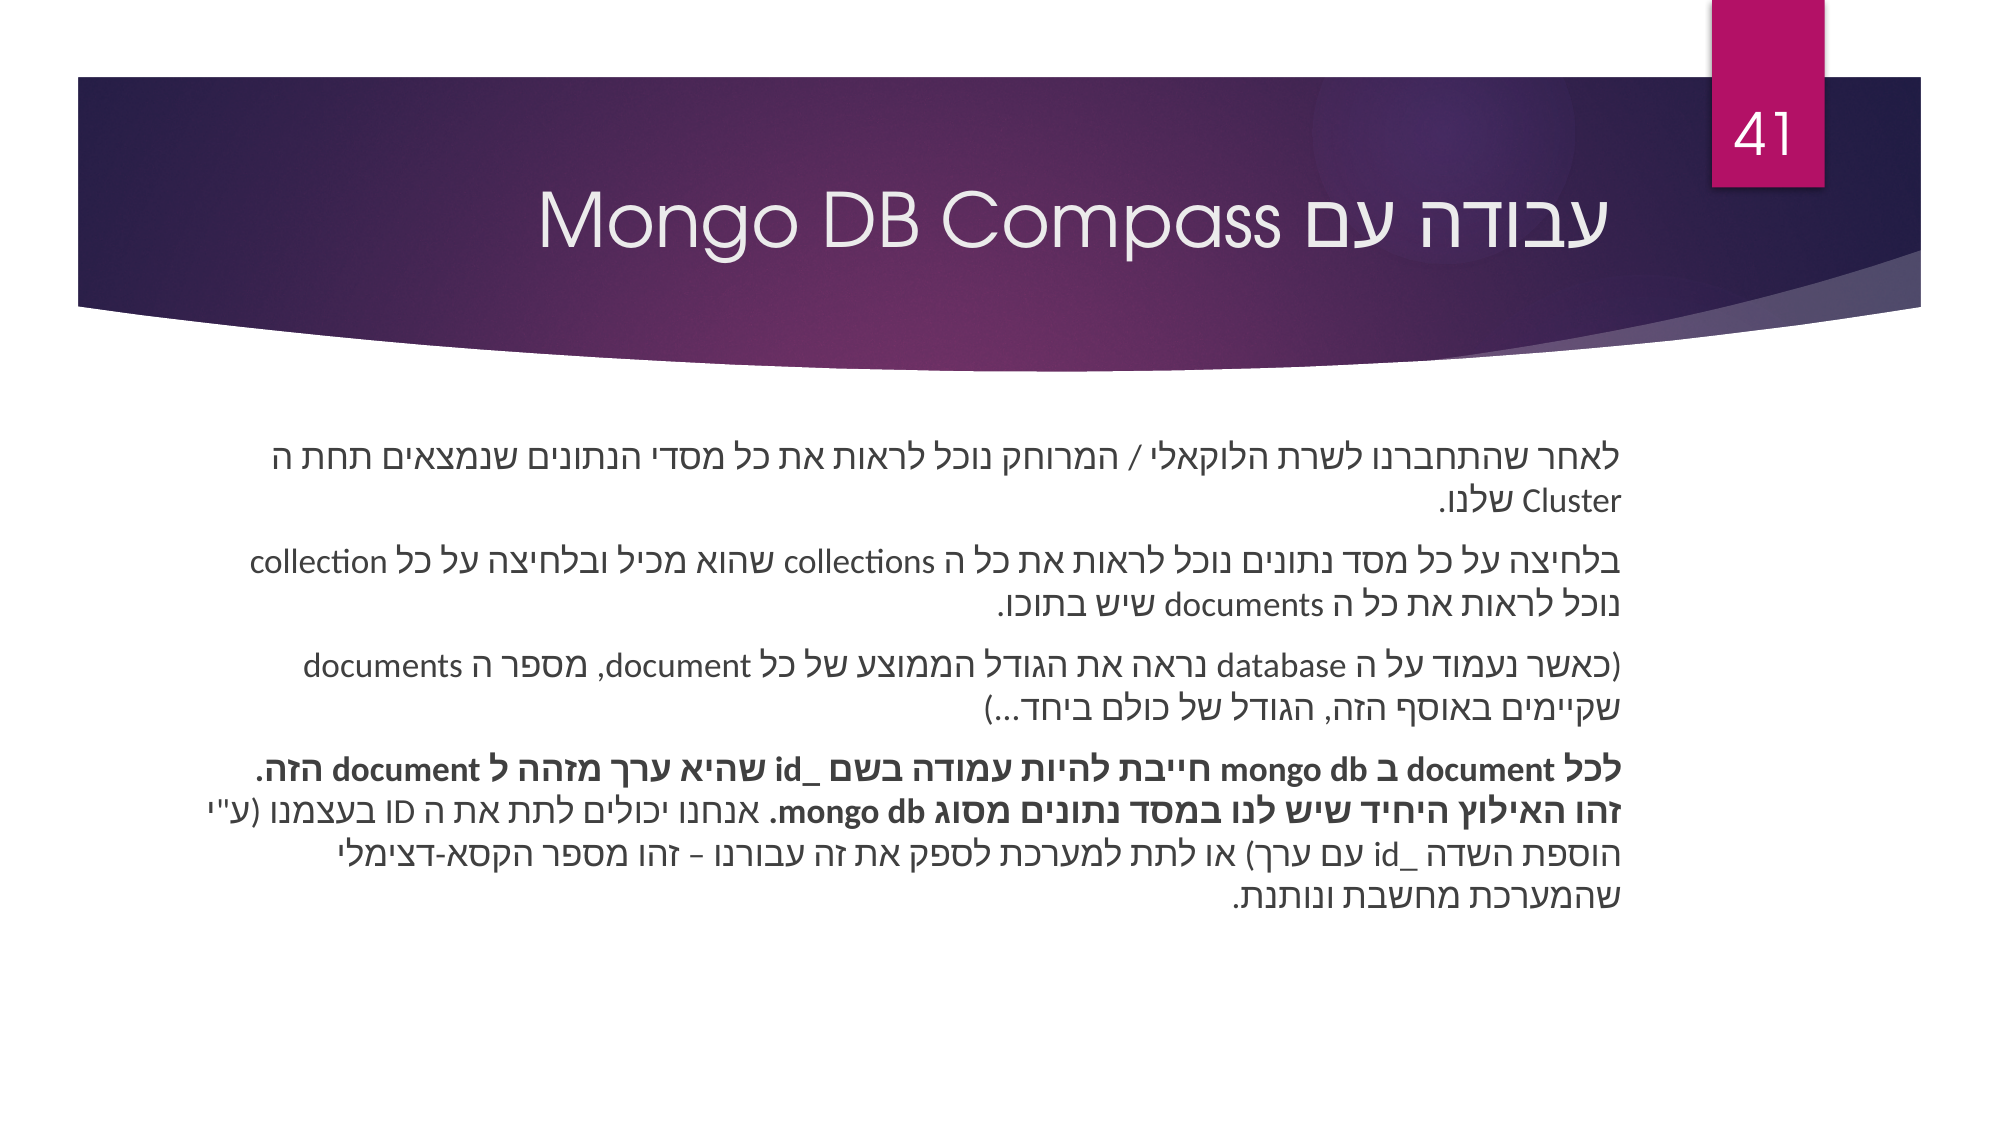

41
# עבודה עם Mongo DB Compass
לאחר שהתחברנו לשרת הלוקאלי / המרוחק נוכל לראות את כל מסדי הנתונים שנמצאים תחת ה Cluster שלנו.
בלחיצה על כל מסד נתונים נוכל לראות את כל ה collections שהוא מכיל ובלחיצה על כל collection נוכל לראות את כל ה documents שיש בתוכו.
(כאשר נעמוד על ה database נראה את הגודל הממוצע של כל document, מספר ה documents
שקיימים באוסף הזה, הגודל של כולם ביחד...)
לכל document ב mongo db חייבת להיות עמודה בשם _id שהיא ערך מזהה ל document הזה. זהו האילוץ היחיד שיש לנו במסד נתונים מסוג mongo db. אנחנו יכולים לתת את ה ID בעצמנו (ע"י הוספת השדה _id עם ערך) או לתת למערכת לספק את זה עבורנו – זהו מספר הקסא-דצימלי שהמערכת מחשבת ונותנת.